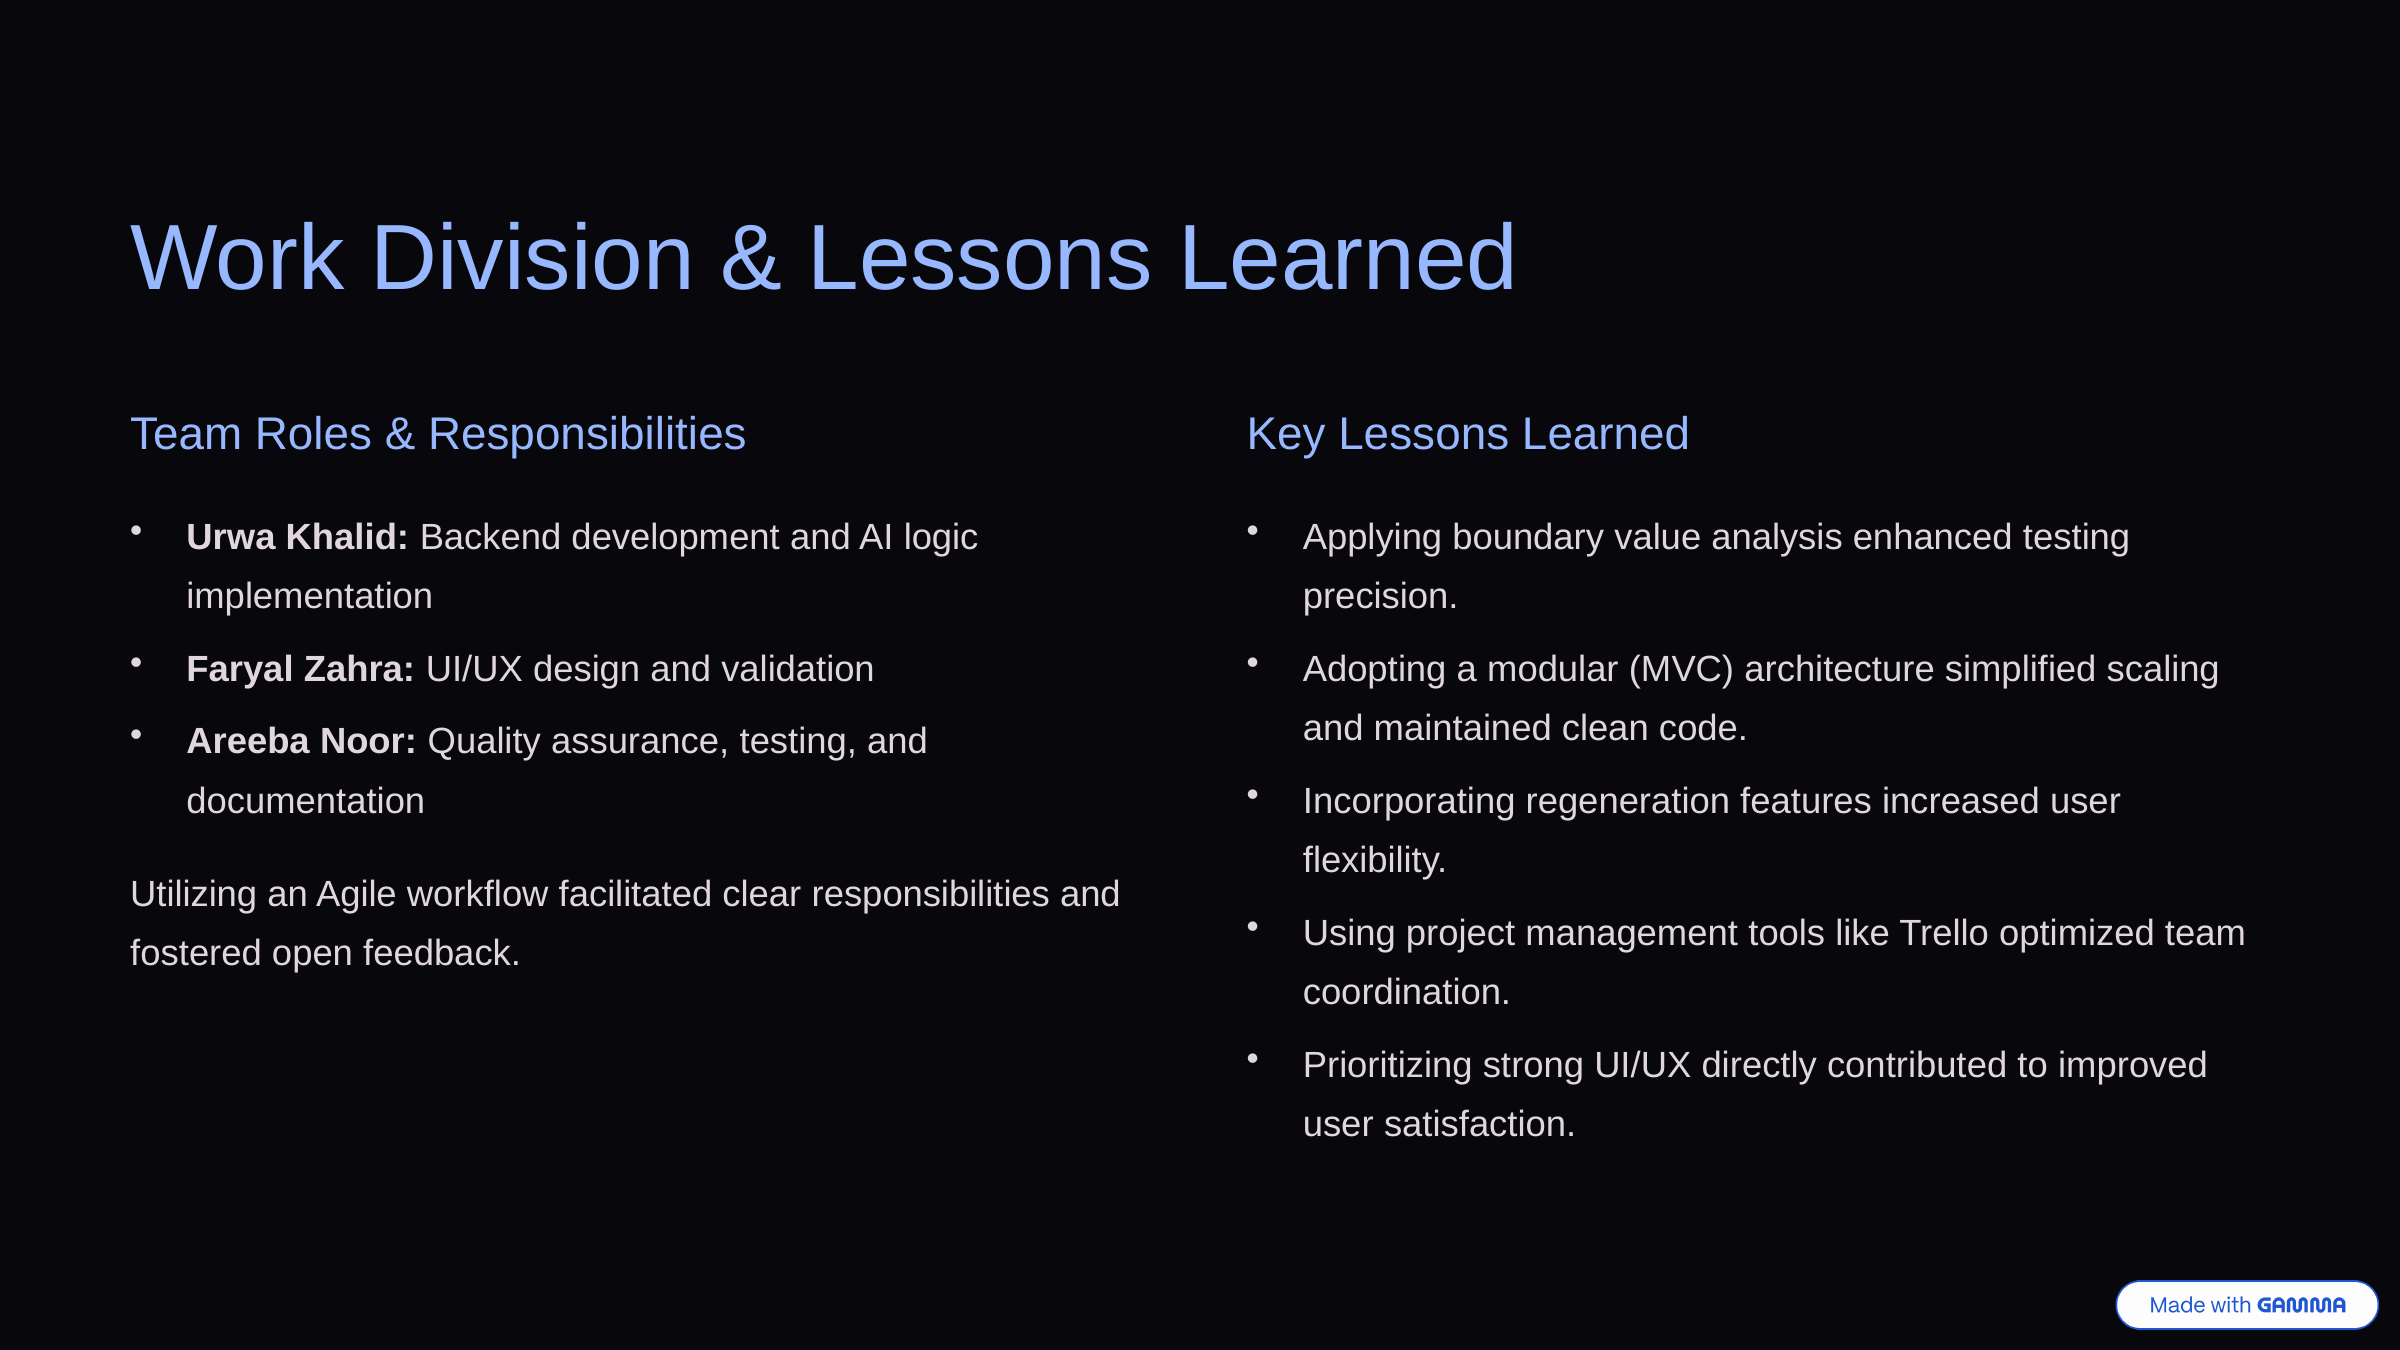

Work Division & Lessons Learned
Team Roles & Responsibilities
Key Lessons Learned
Urwa Khalid: Backend development and AI logic implementation
Applying boundary value analysis enhanced testing precision.
Faryal Zahra: UI/UX design and validation
Adopting a modular (MVC) architecture simplified scaling and maintained clean code.
Areeba Noor: Quality assurance, testing, and documentation
Incorporating regeneration features increased user flexibility.
Utilizing an Agile workflow facilitated clear responsibilities and fostered open feedback.
Using project management tools like Trello optimized team coordination.
Prioritizing strong UI/UX directly contributed to improved user satisfaction.